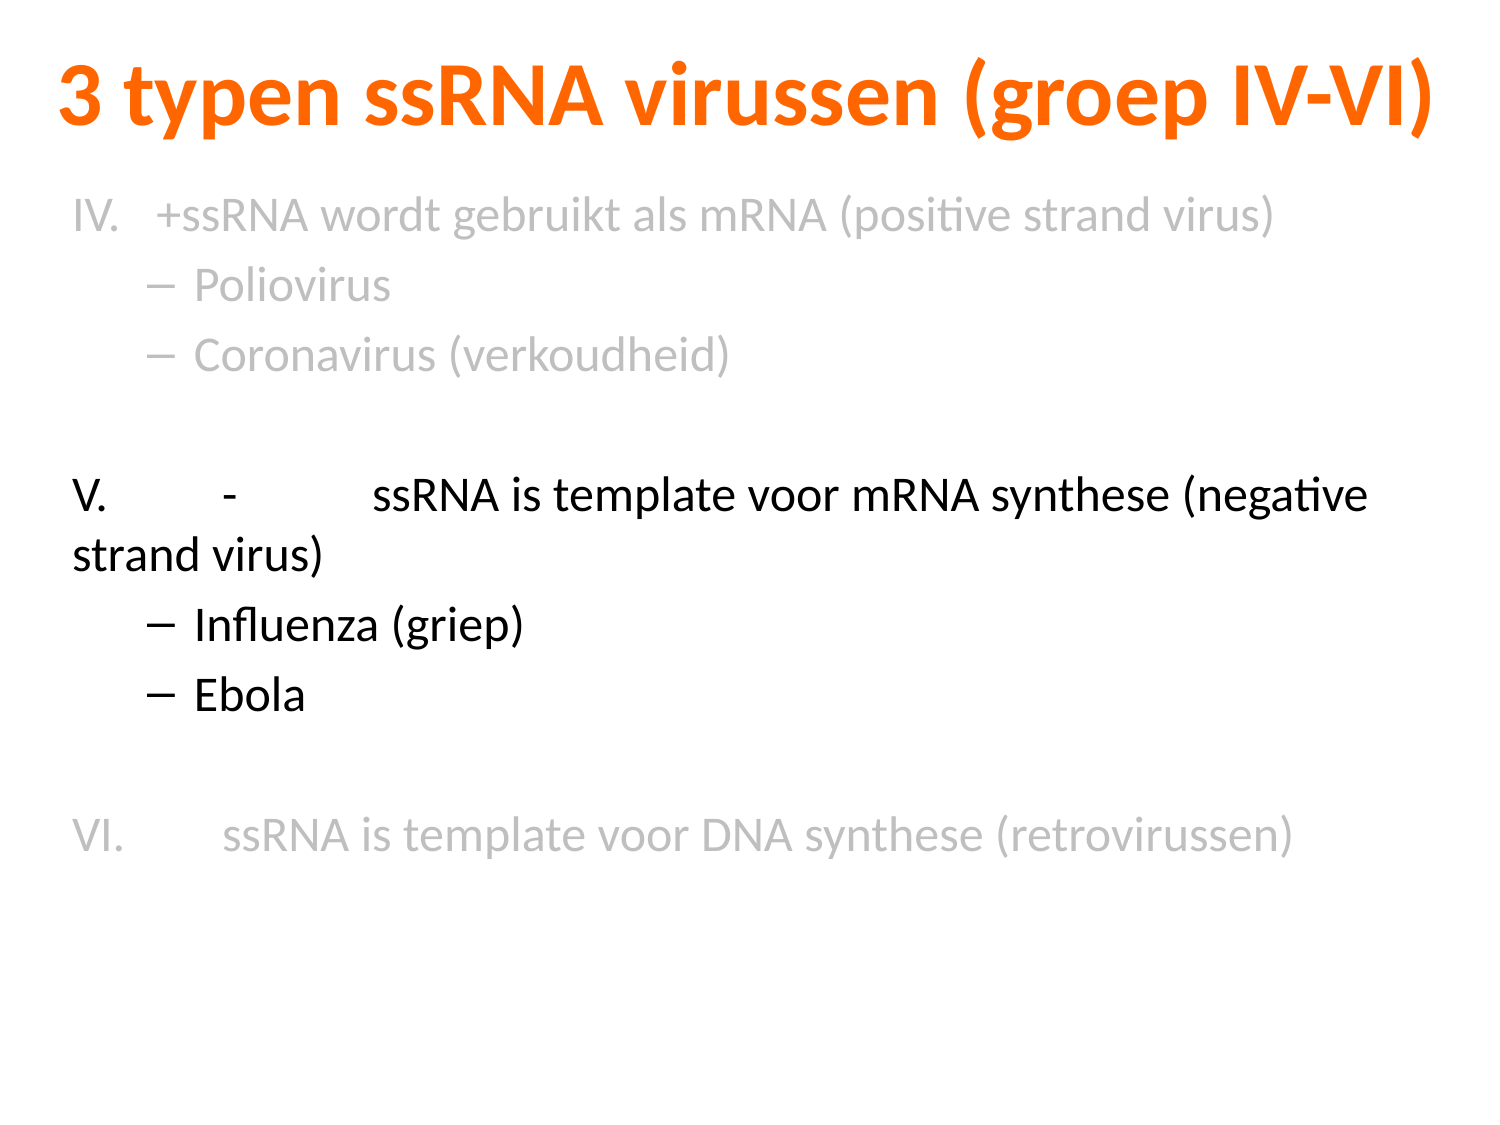

3 typen ssRNA virussen (groep IV-VI)
+ssRNA wordt gebruikt als mRNA (positive strand virus)
Poliovirus
Coronavirus (verkoudheid)

V.	- 	ssRNA is template voor mRNA synthese (negative strand virus)
Influenza (griep)
Ebola

VI.	ssRNA is template voor DNA synthese (retrovirussen)